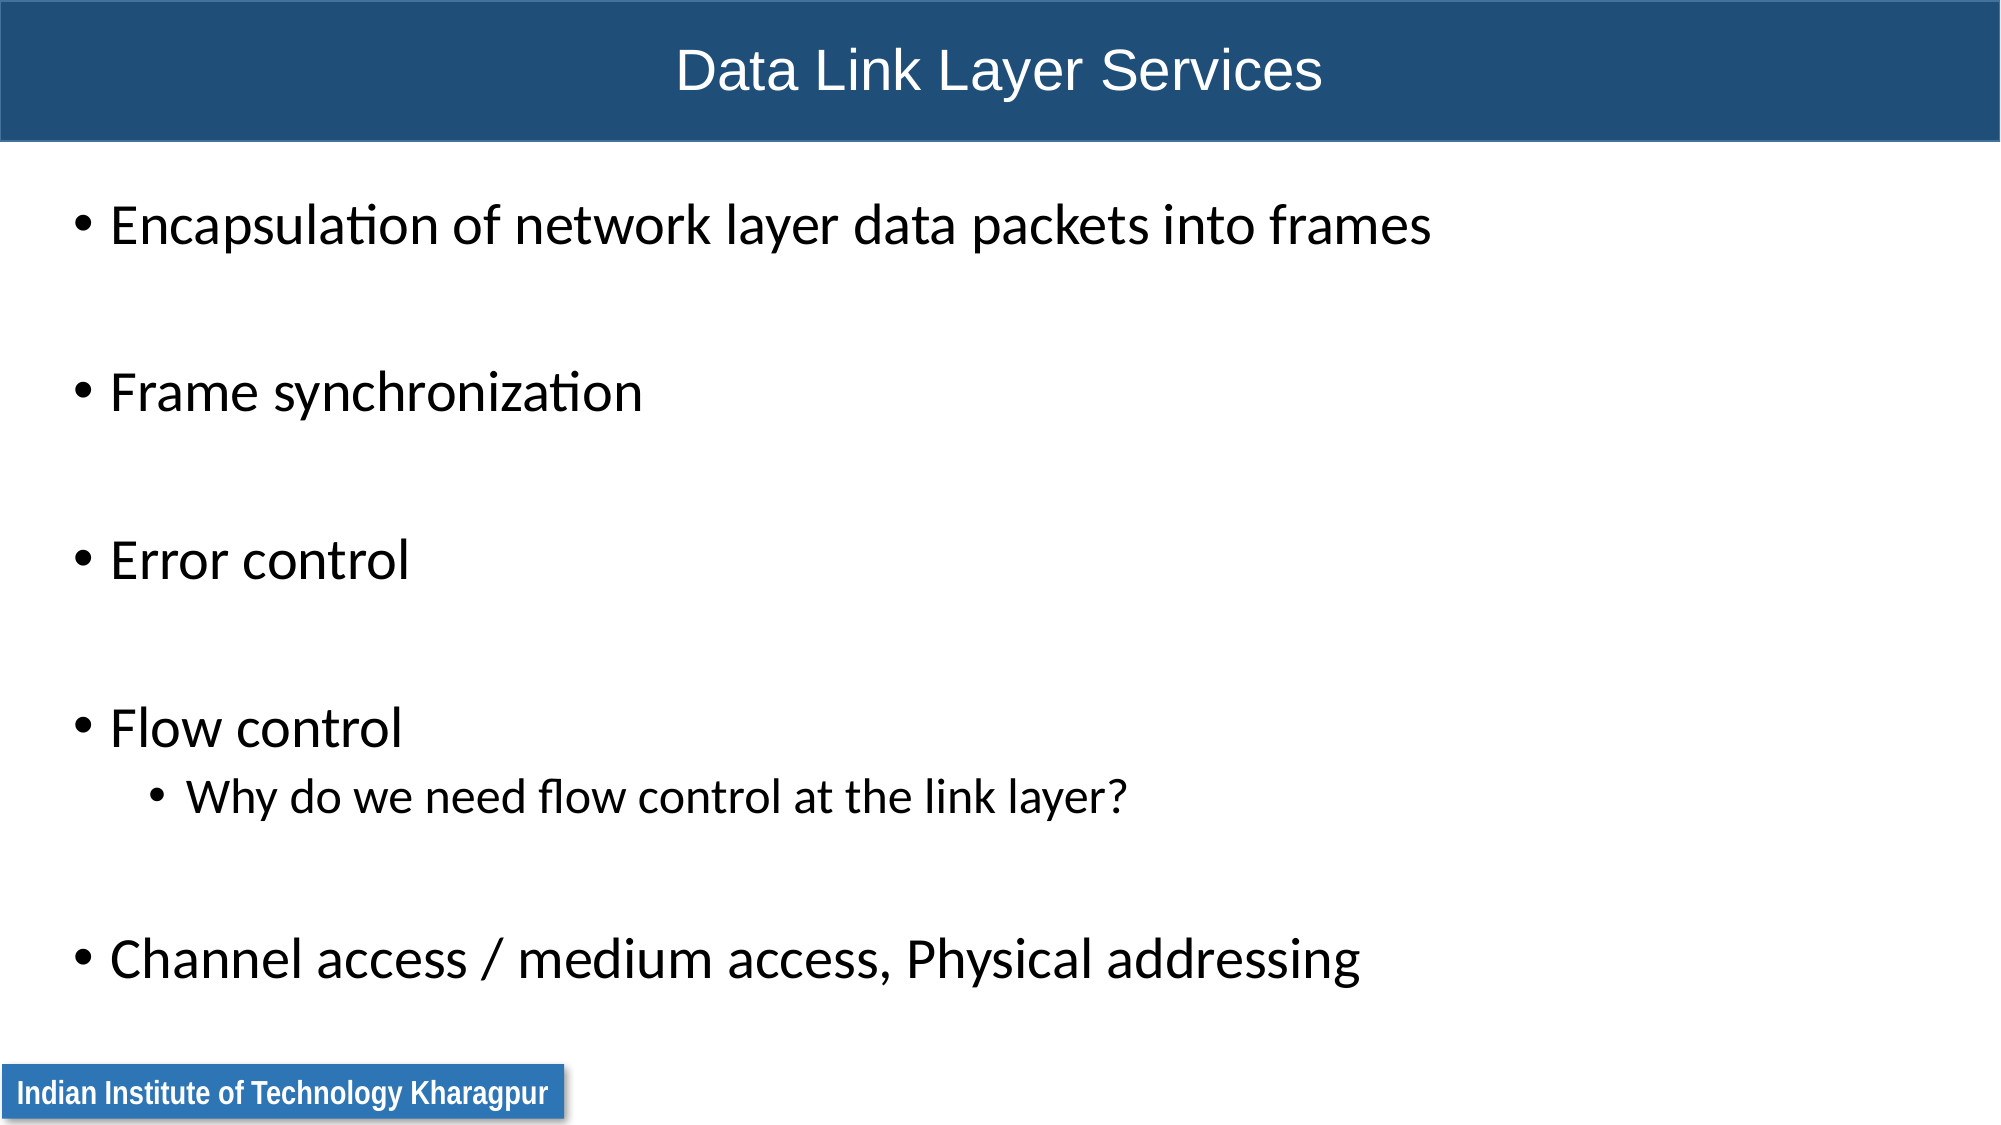

# Data Link Layer Services
Encapsulation of network layer data packets into frames

Frame synchronization

Error control

Flow control
Why do we need flow control at the link layer?

Channel access / medium access, Physical addressing